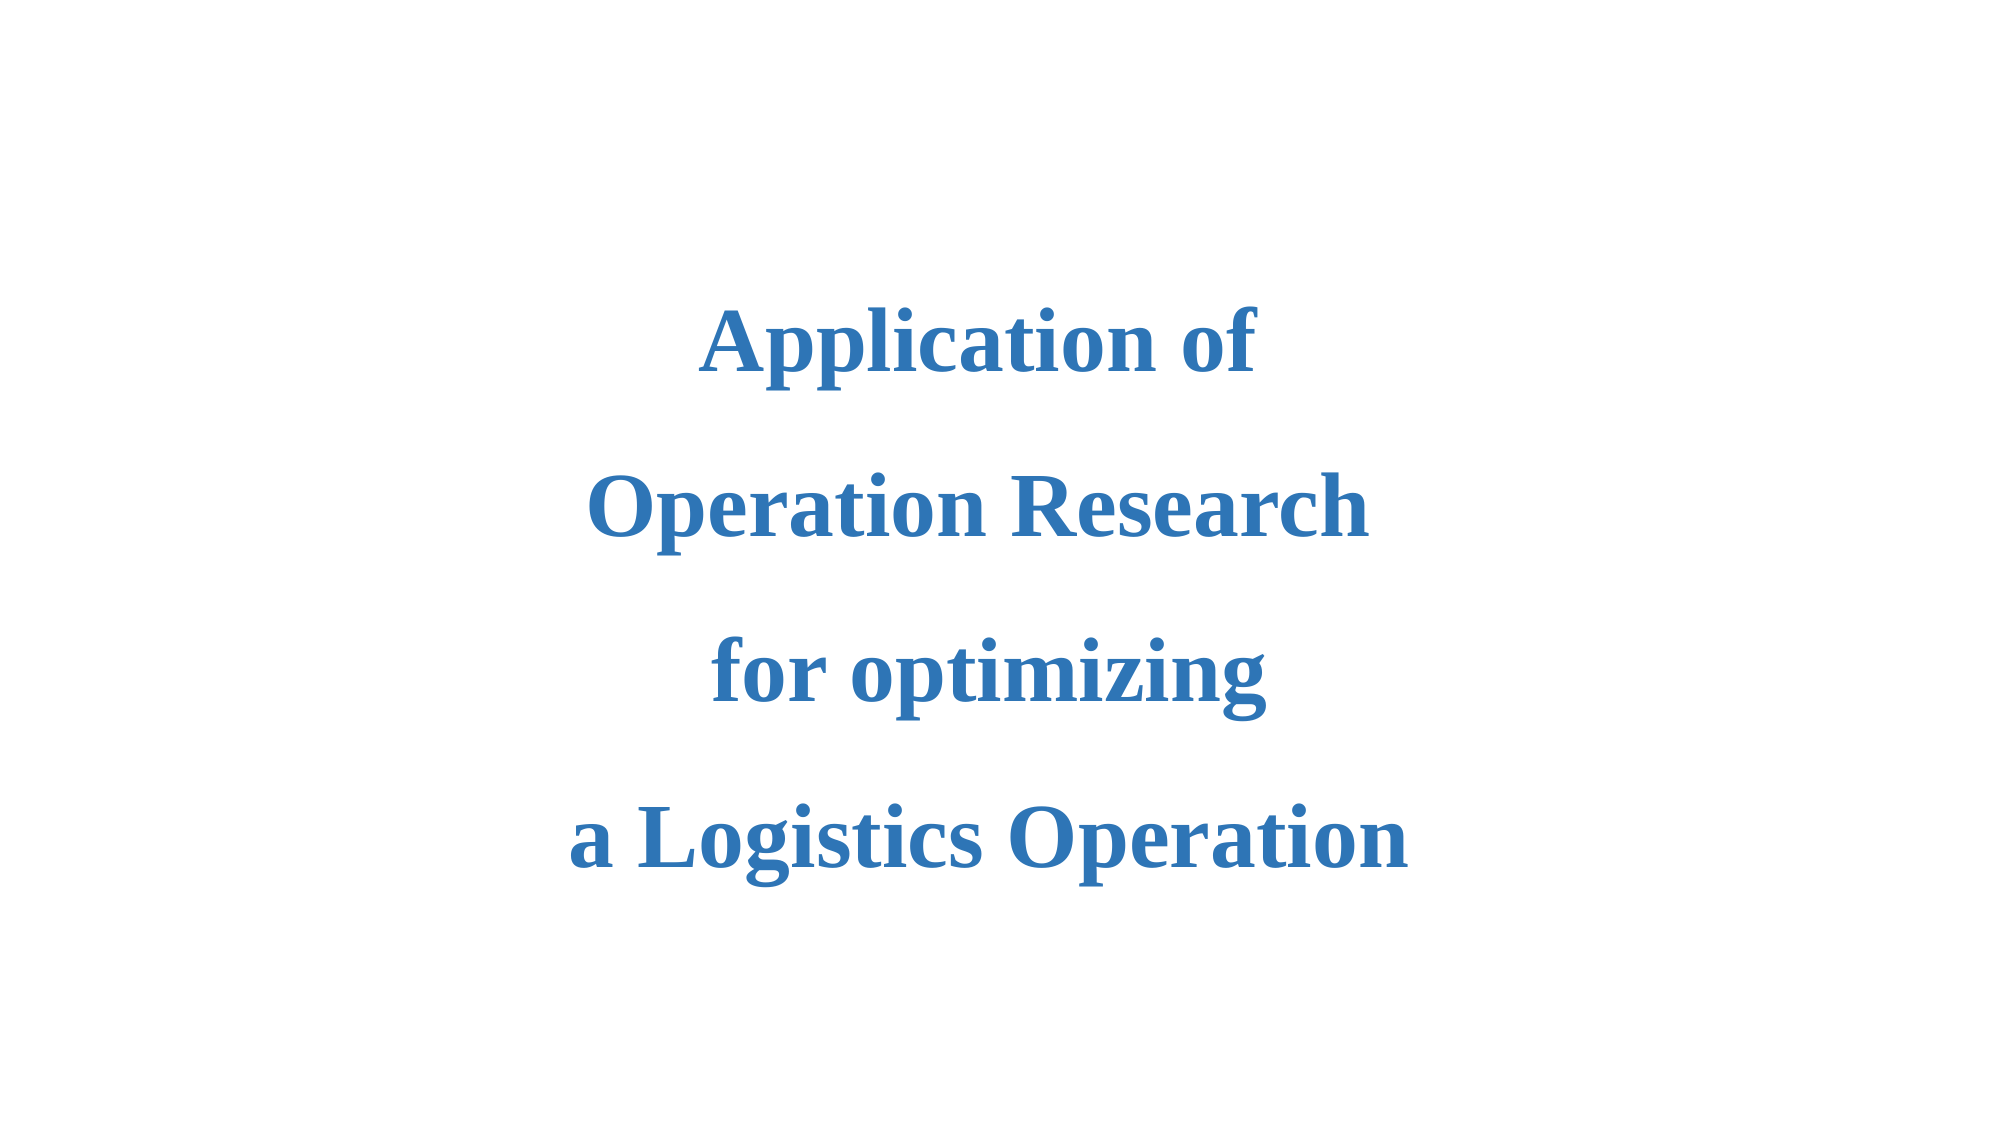

# Application of Operation Research for optimizing a Logistics Operation